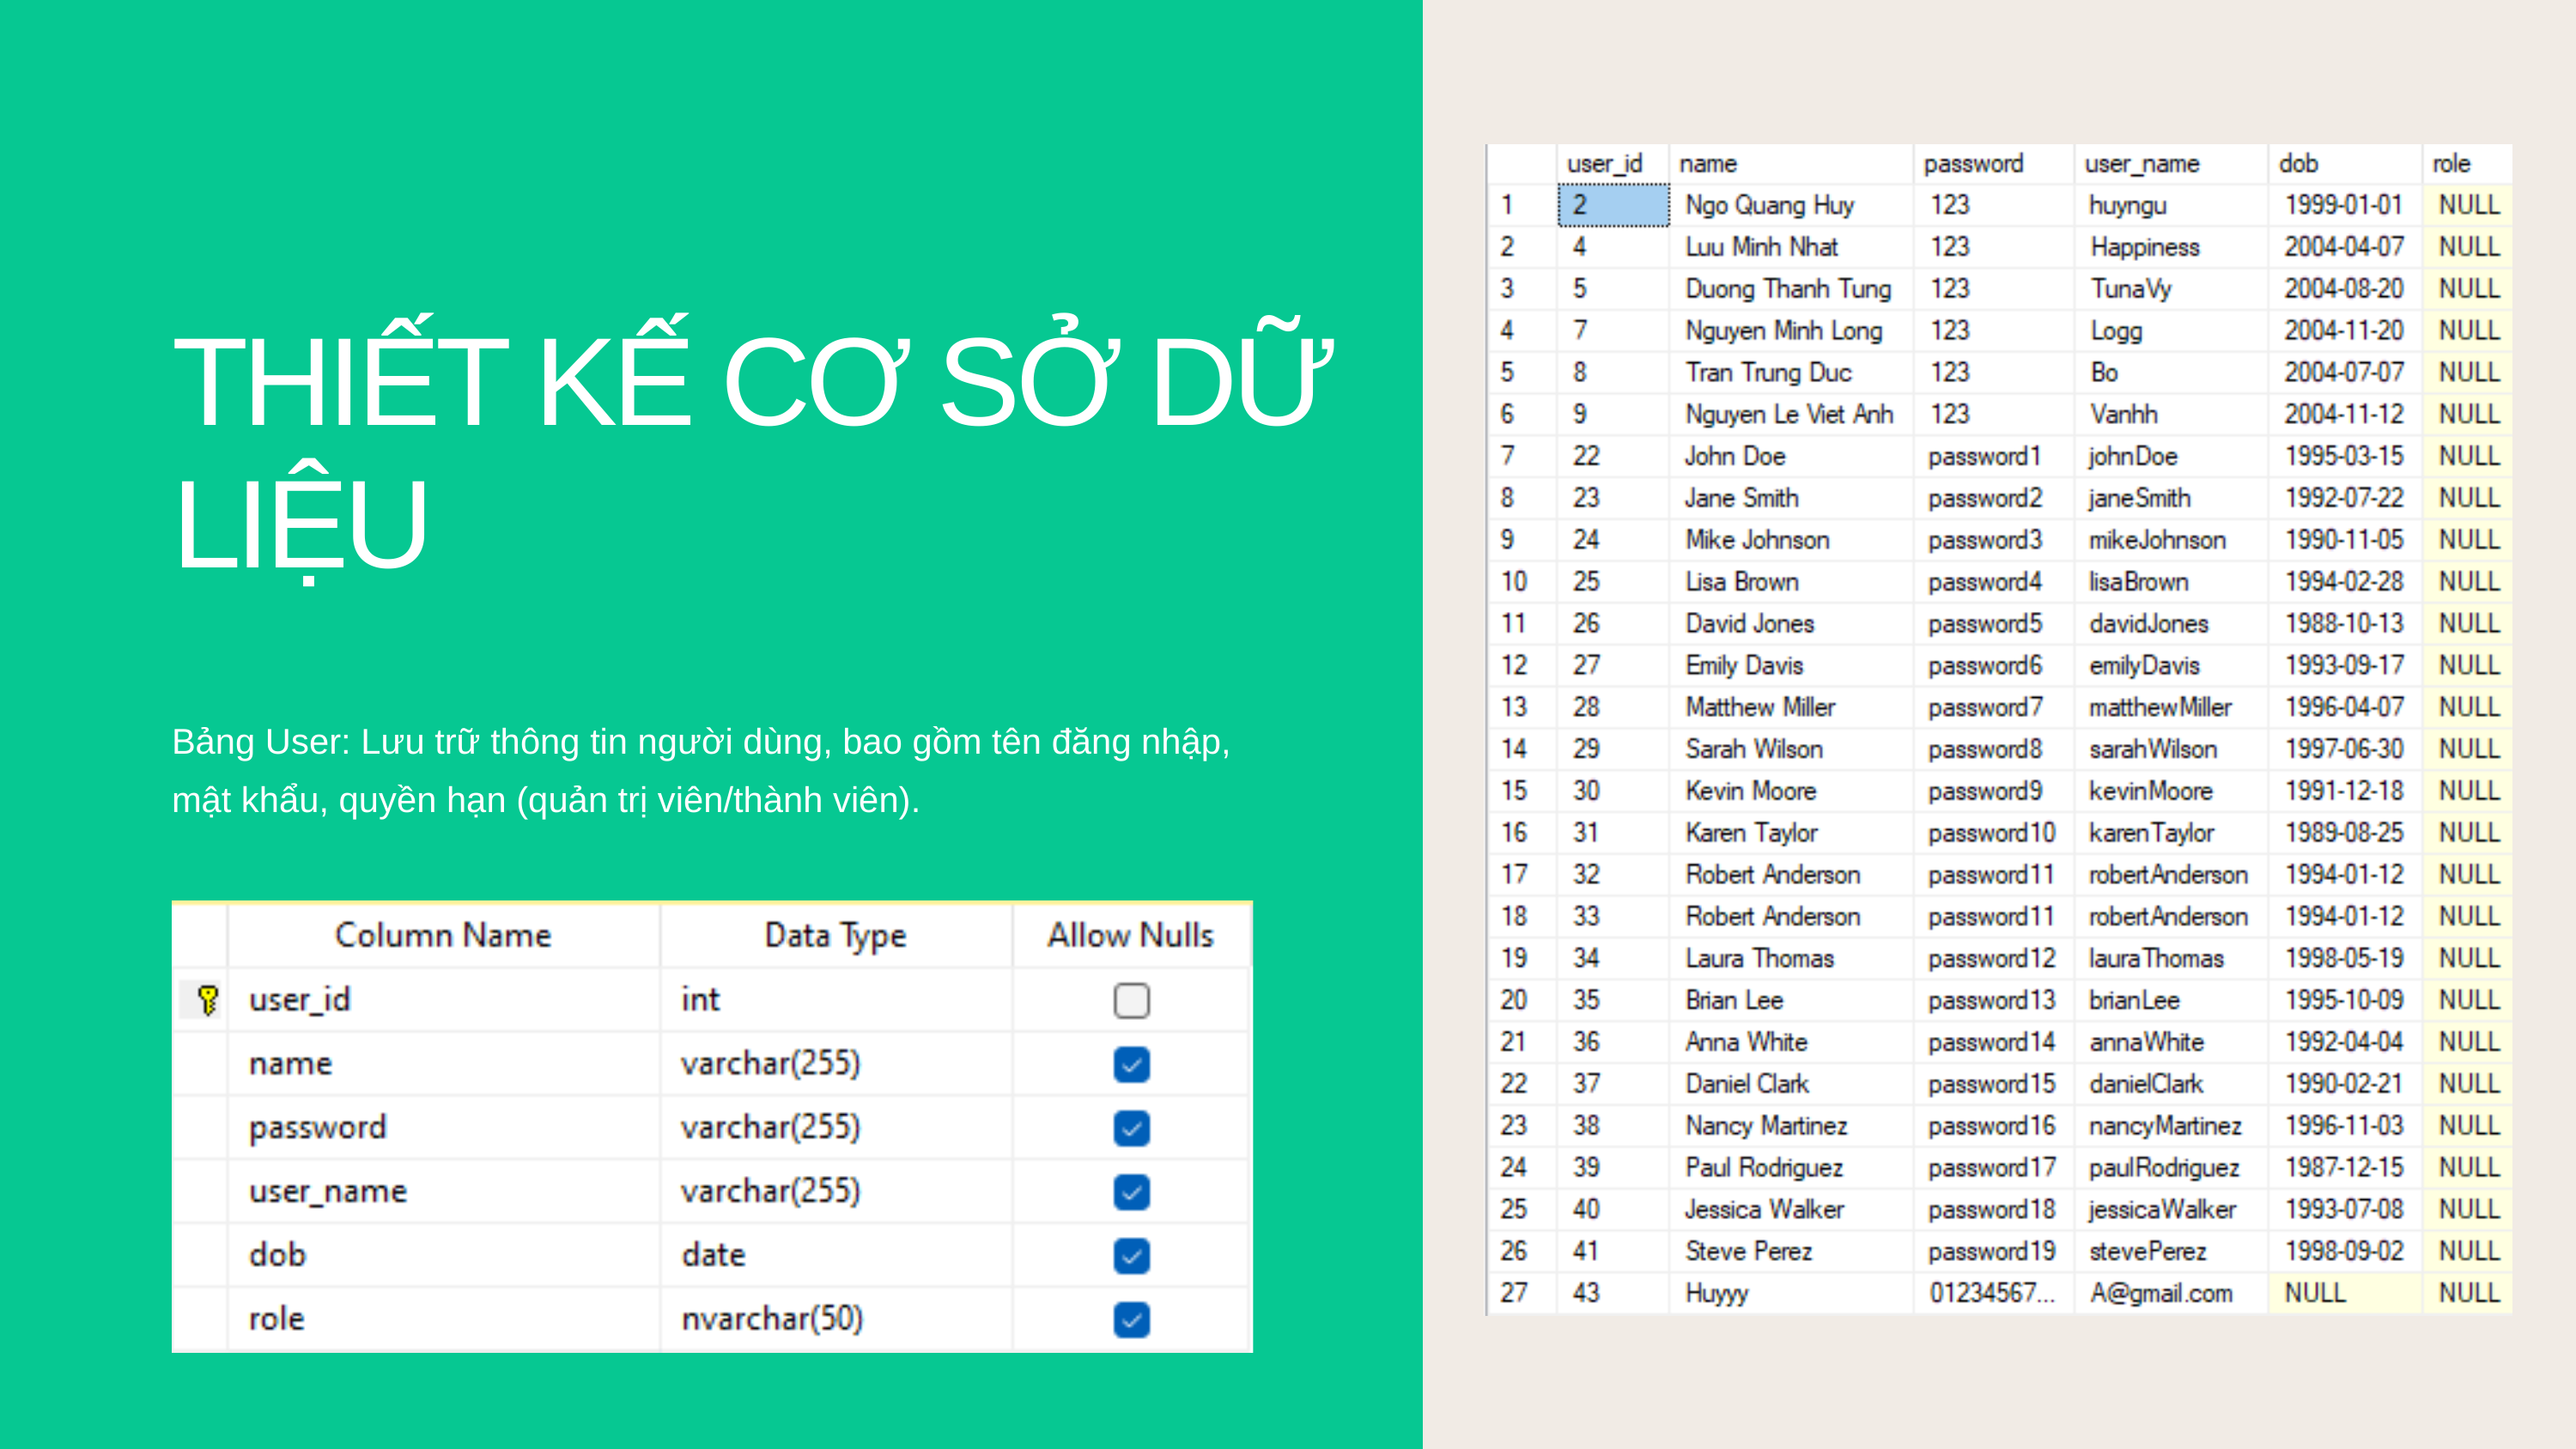

THIẾT KẾ CƠ SỞ DỮ LIỆU
Bảng User: Lưu trữ thông tin người dùng, bao gồm tên đăng nhập, mật khẩu, quyền hạn (quản trị viên/thành viên).